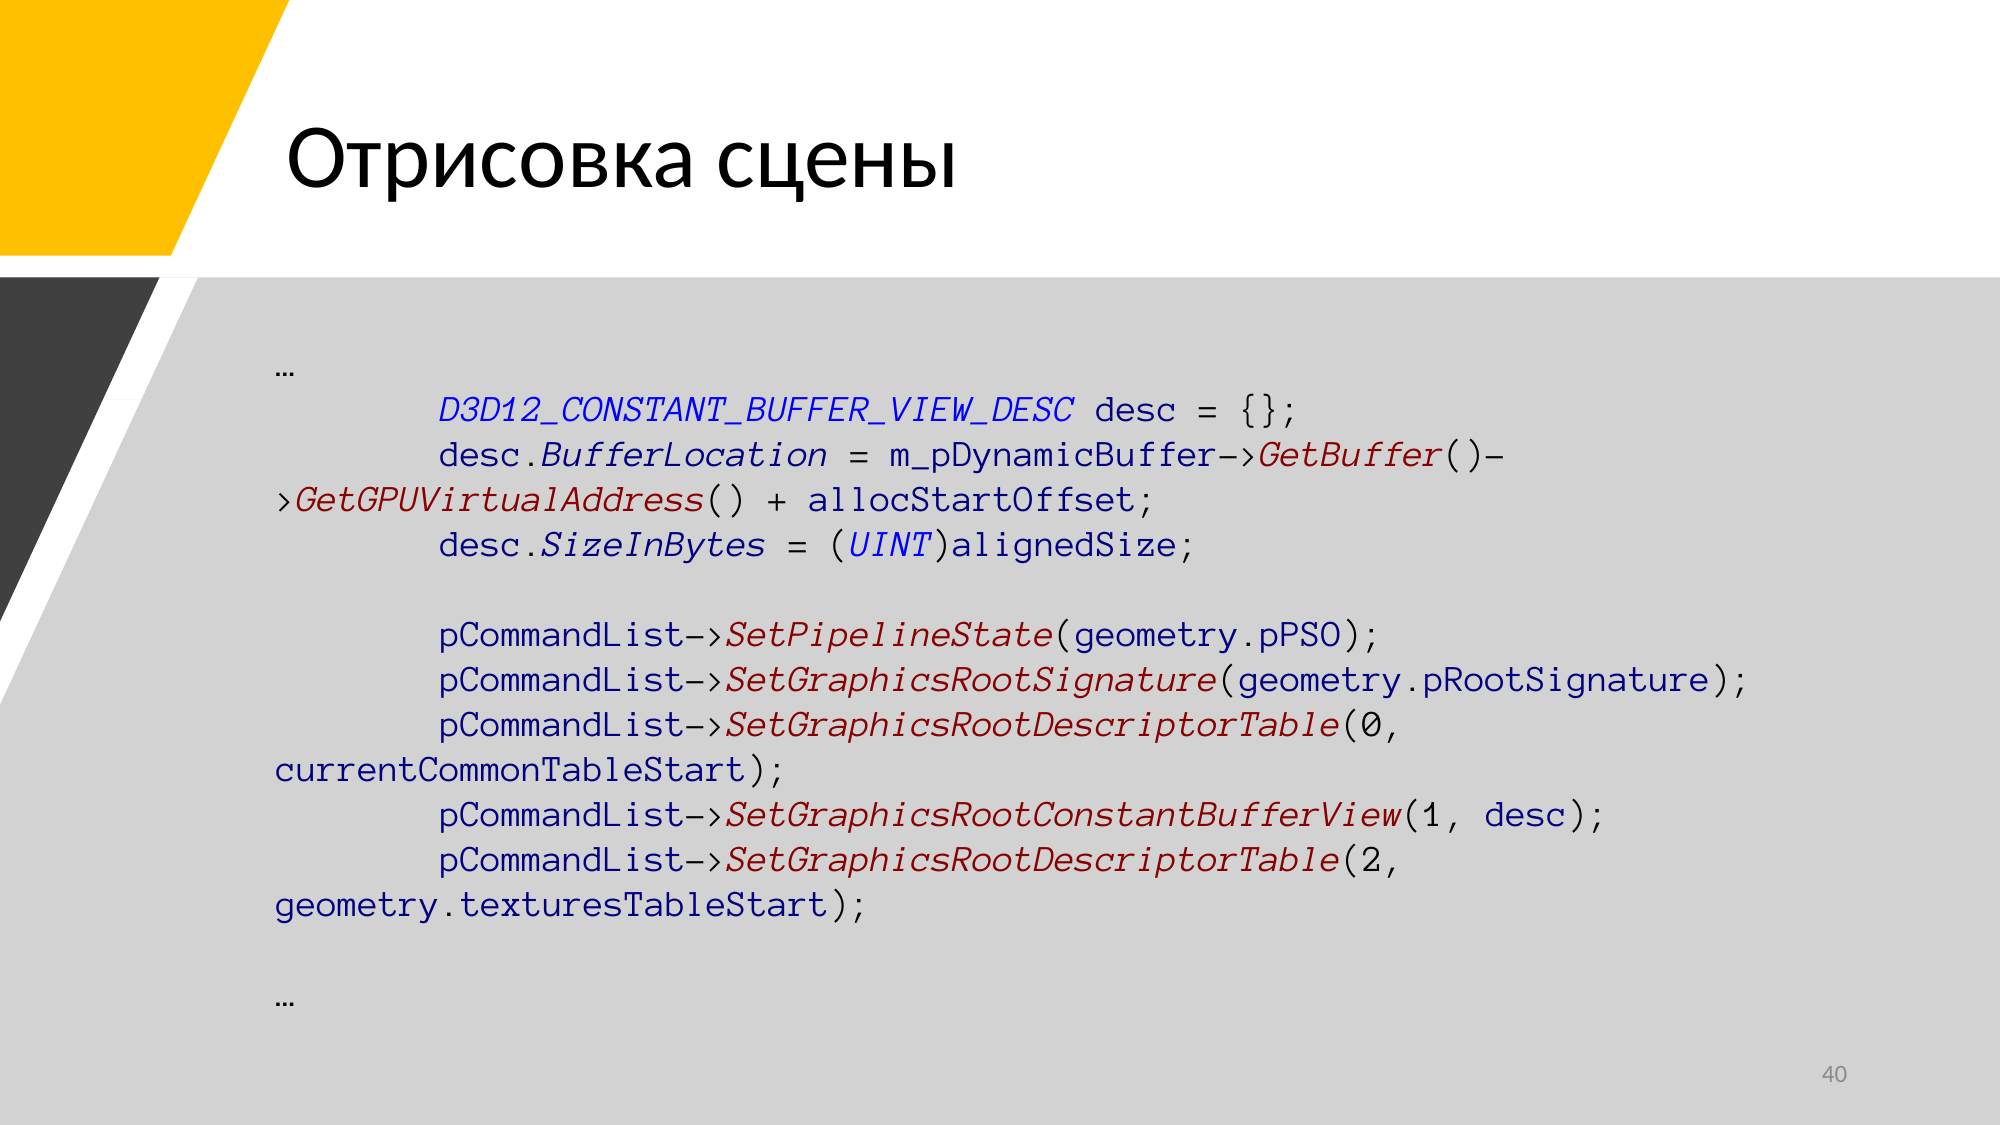

# Отрисовка сцены

…
        D3D12_CONSTANT_BUFFER_VIEW_DESC desc = {};
        desc.BufferLocation = m_pDynamicBuffer->GetBuffer()->GetGPUVirtualAddress() + allocStartOffset;
        desc.SizeInBytes = (UINT)alignedSize;

        pCommandList->SetPipelineState(geometry.pPSO);
        pCommandList->SetGraphicsRootSignature(geometry.pRootSignature);
        pCommandList->SetGraphicsRootDescriptorTable(0, currentCommonTableStart);
        pCommandList->SetGraphicsRootConstantBufferView(1, desc);
        pCommandList->SetGraphicsRootDescriptorTable(2, geometry.texturesTableStart);

…
40